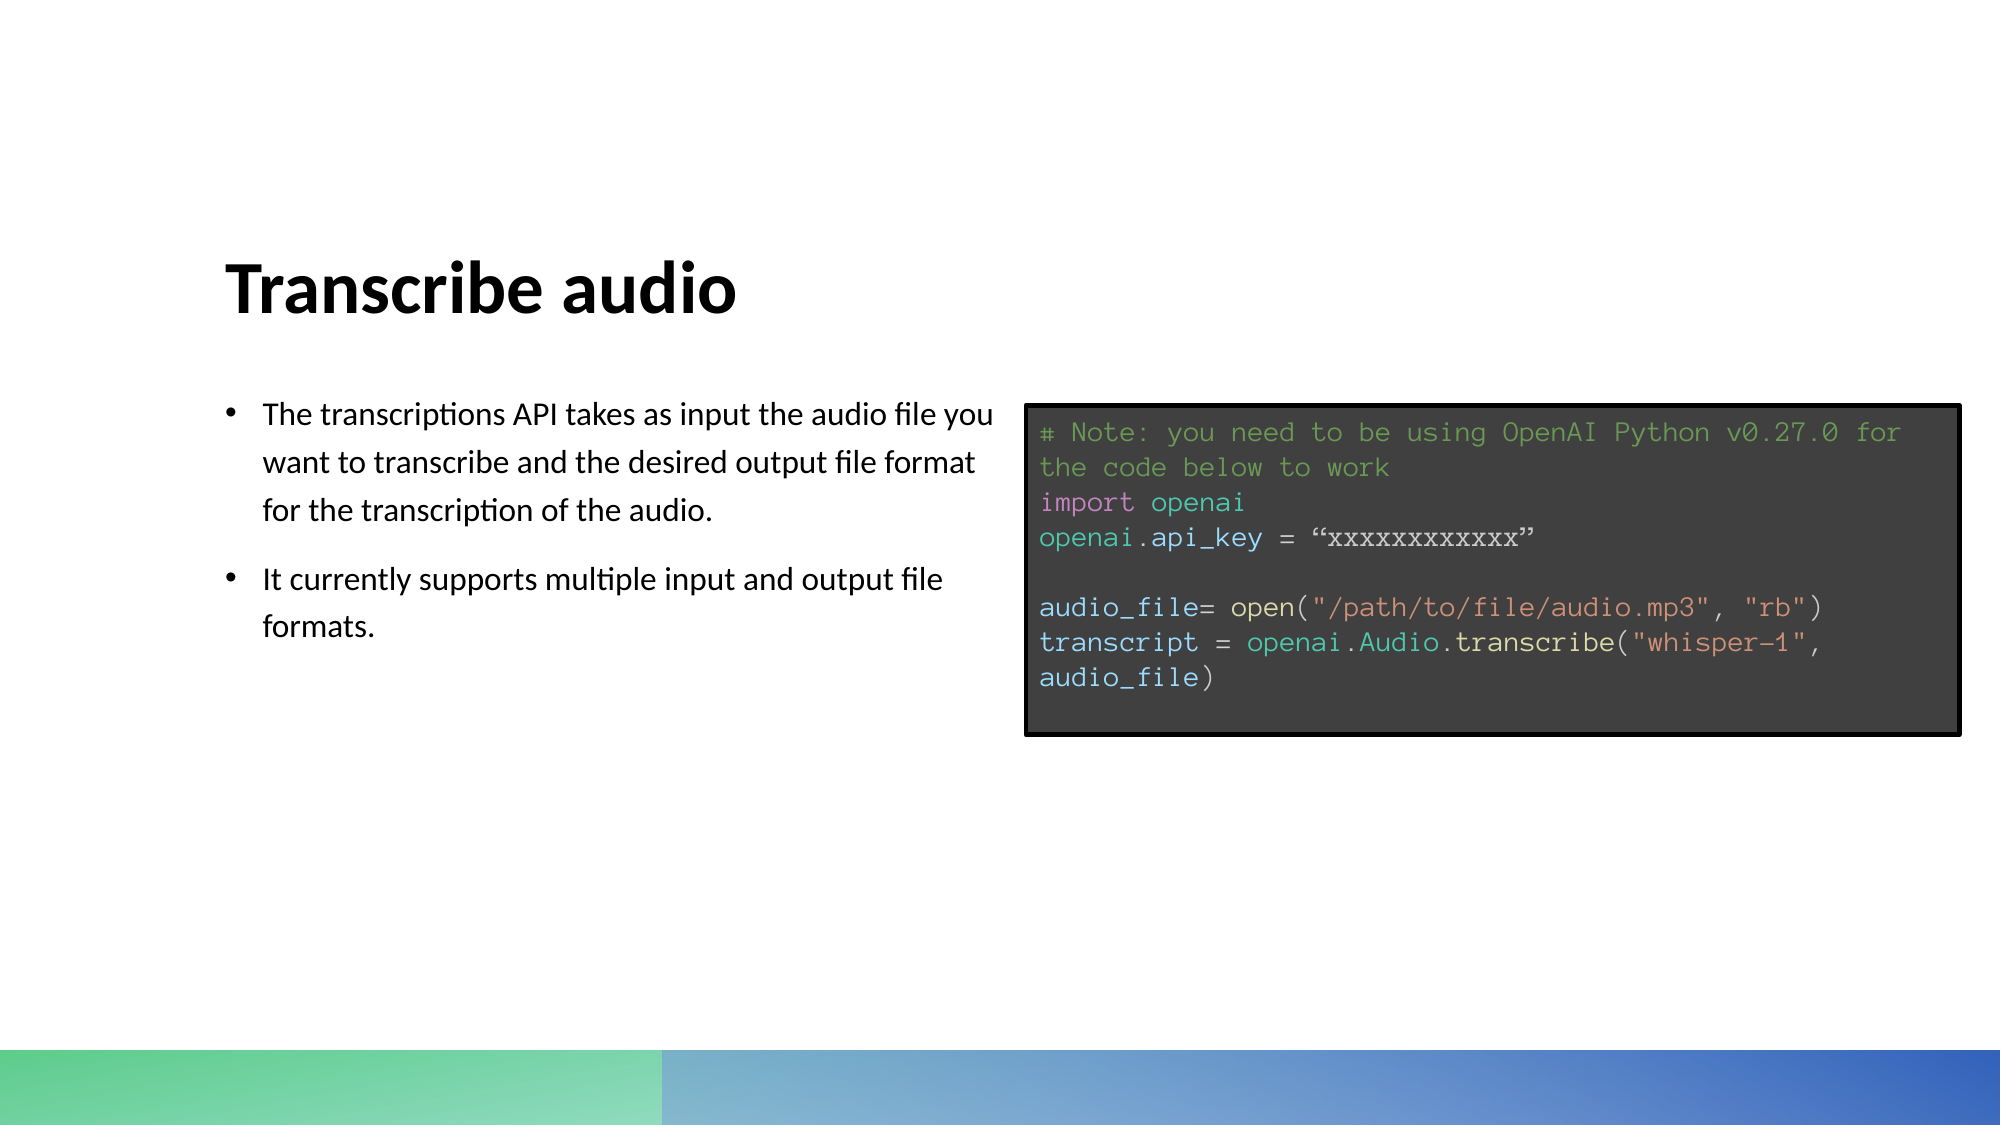

# Transcribe audio
The transcriptions API takes as input the audio file you want to transcribe and the desired output file format for the transcription of the audio.
It currently supports multiple input and output file formats.
# Note: you need to be using OpenAI Python v0.27.0 for the code below to work
import openai
openai.api_key = “xxxxxxxxxxxx”

audio_file= open("/path/to/file/audio.mp3", "rb")
transcript = openai.Audio.transcribe("whisper-1", audio_file)